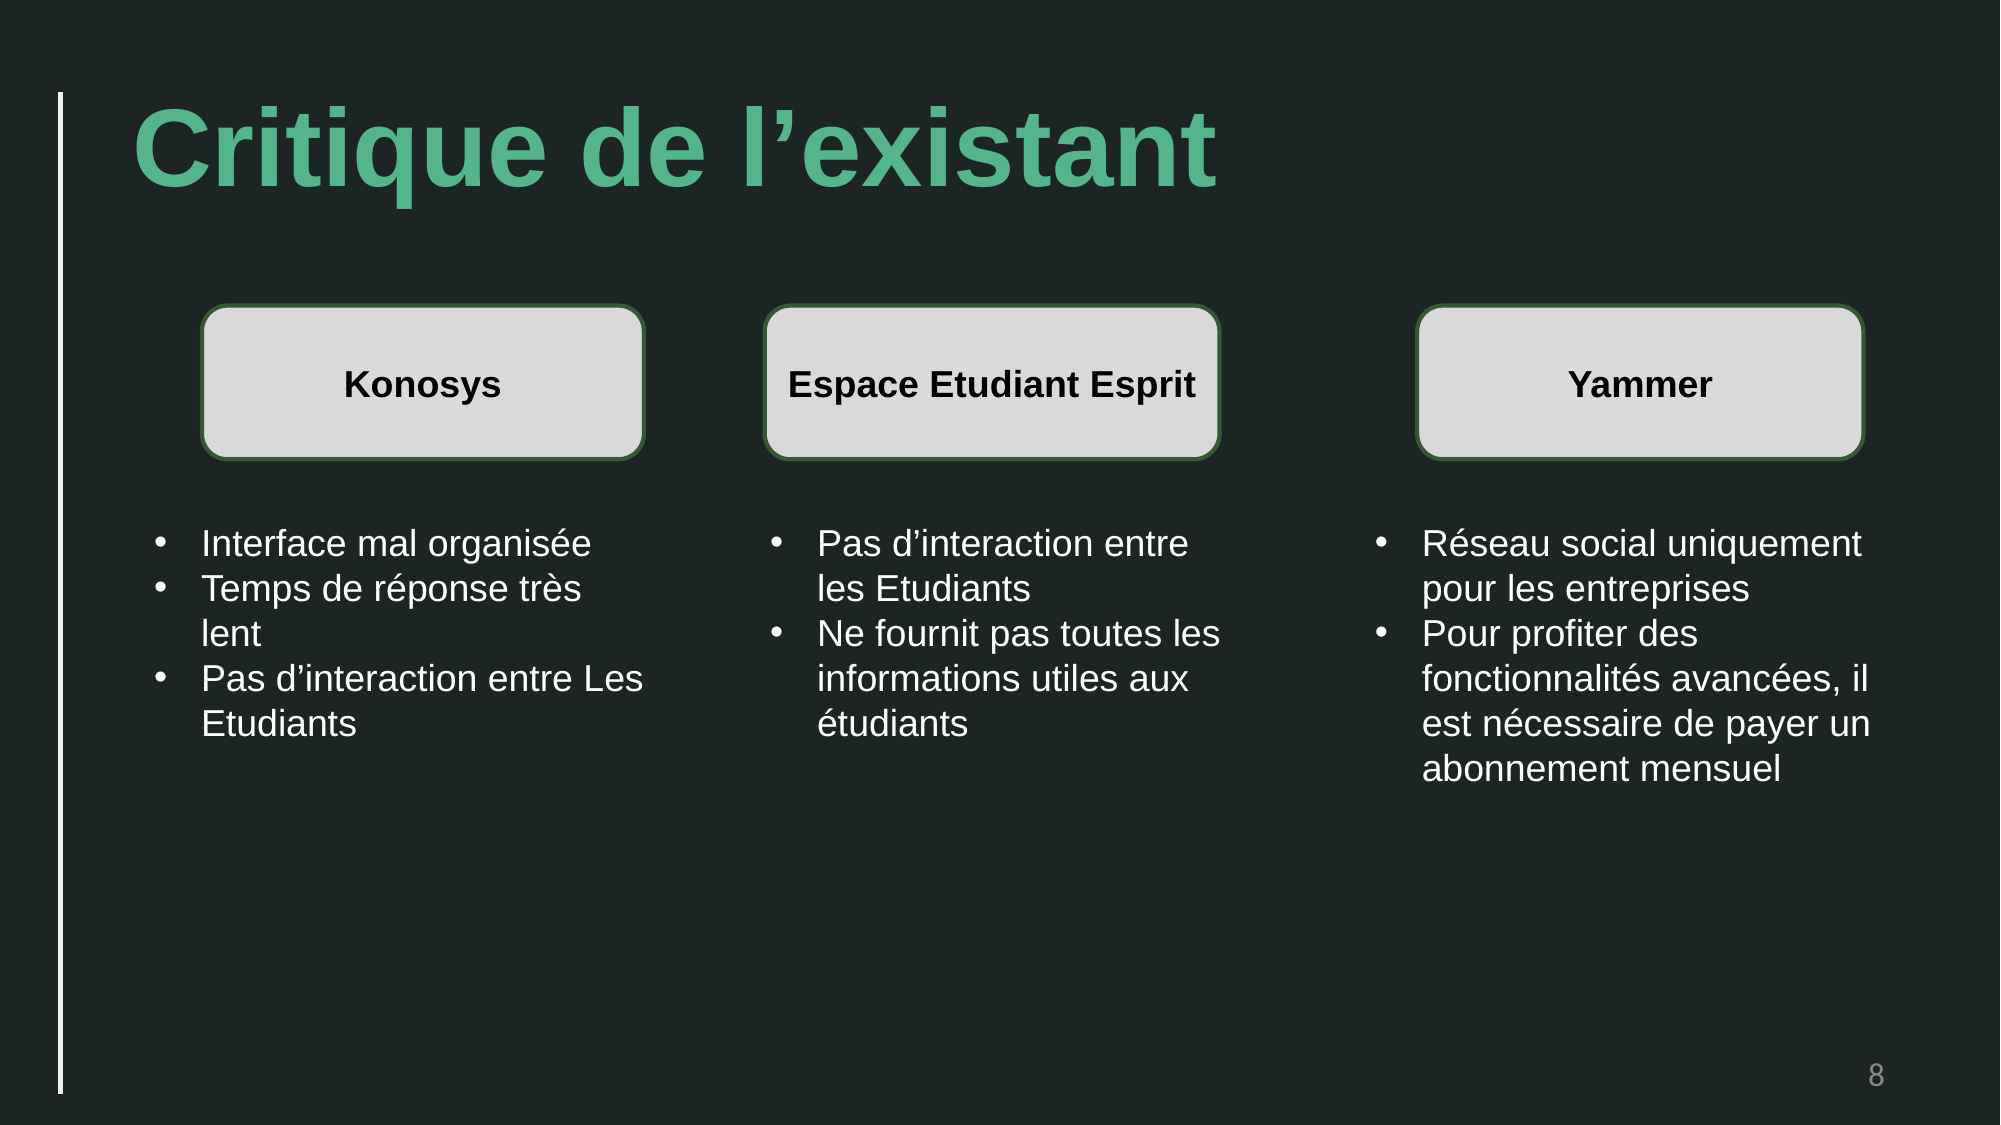

Critique de l’existant
Espace Etudiant Esprit
Yammer
Konosys
Pas d’interaction entre les Etudiants
Ne fournit pas toutes les informations utiles aux étudiants
Interface mal organisée
Temps de réponse très    lent
Pas d’interaction entre Les Etudiants

Réseau social uniquement pour les entreprises
Pour profiter des fonctionnalités avancées, il est nécessaire de payer un abonnement mensuel

8